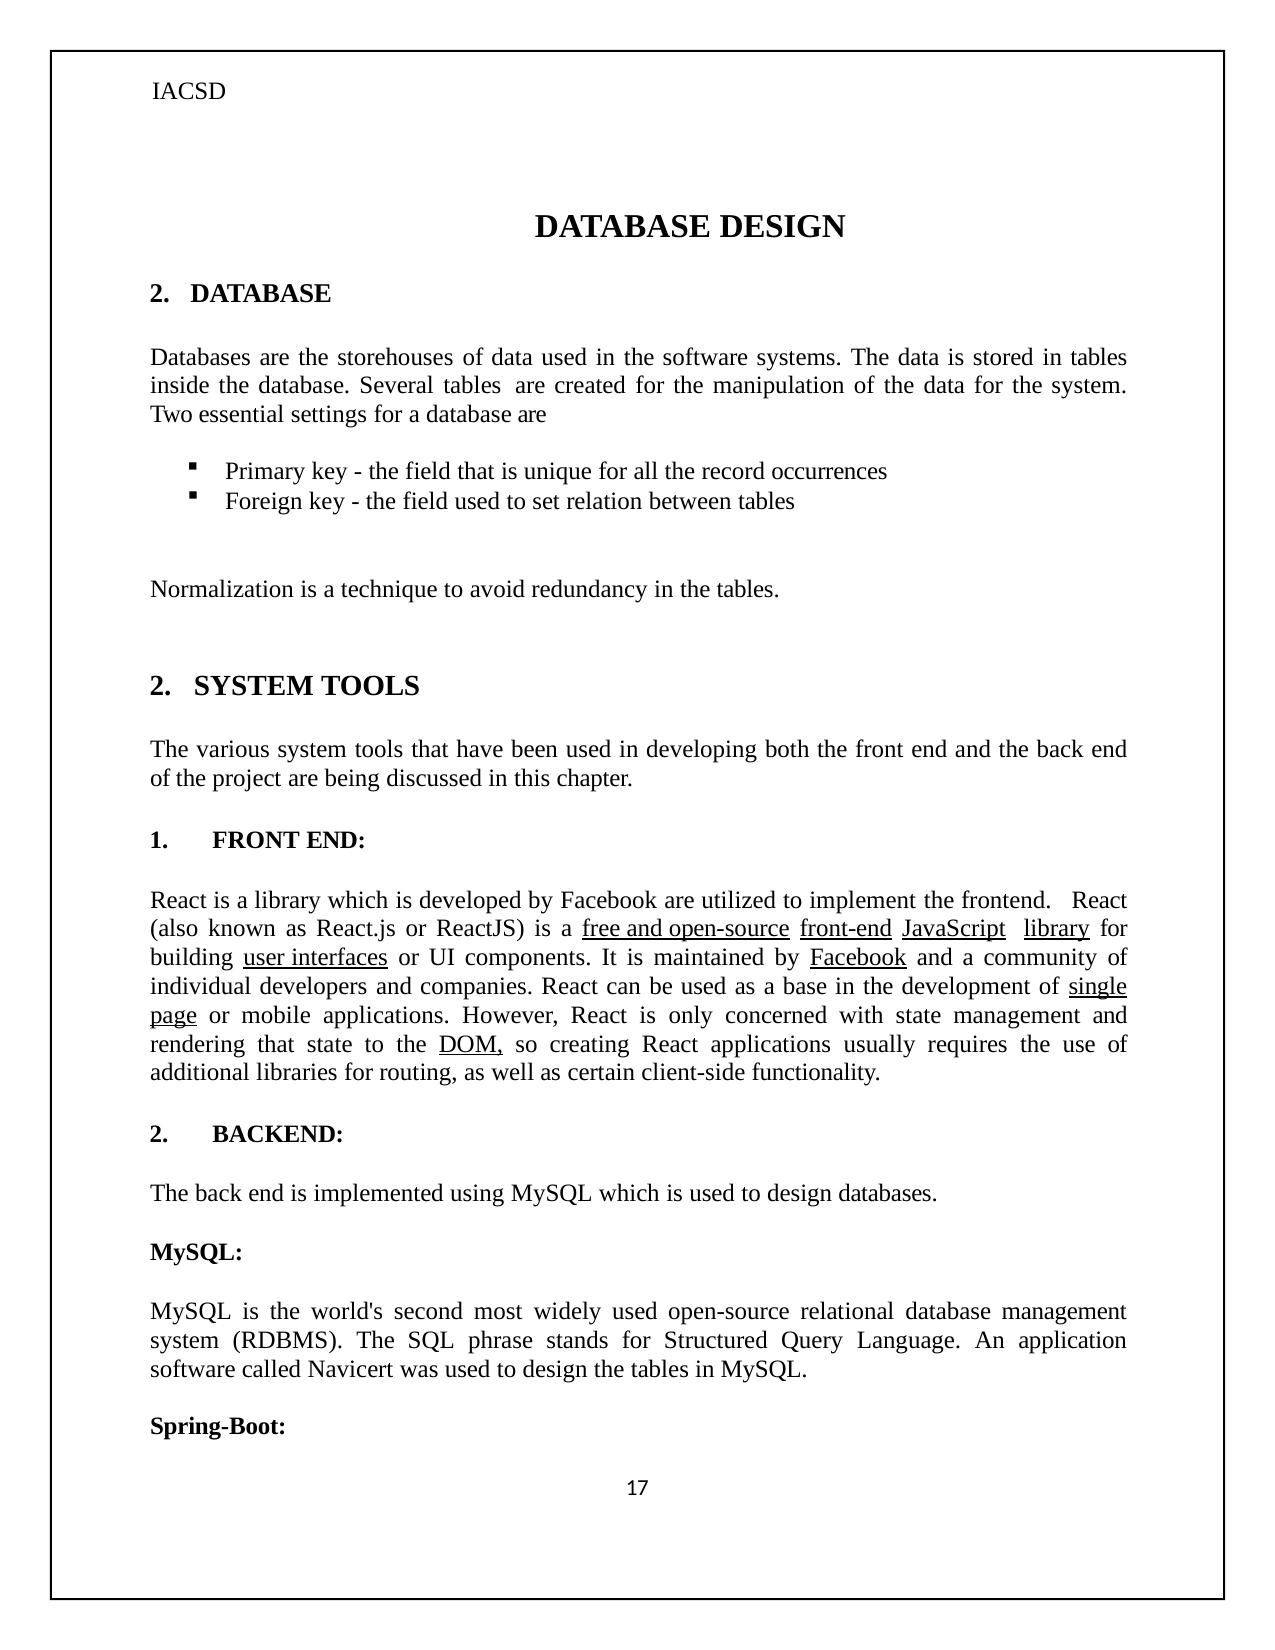

IACSD
DATABASE DESIGN
DATABASE

Databases are the storehouses of data used in the software systems. The data is stored in tables inside the database. Several tables are created for the manipulation of the data for the system. Two essential settings for a database are

Primary key - the field that is unique for all the record occurrences
Foreign key - the field used to set relation between tables

Normalization is a technique to avoid redundancy in the tables.

SYSTEM TOOLS

The various system tools that have been used in developing both the front end and the back end of the project are being discussed in this chapter.

FRONT END:

React is a library which is developed by Facebook are utilized to implement the frontend.  React (also known as React.js or ReactJS) is a free and open-source front-end JavaScript library for building user interfaces or UI components. It is maintained by Facebook and a community of individual developers and companies. React can be used as a base in the development of single page or mobile applications. However, React is only concerned with state management and rendering that state to the DOM, so creating React applications usually requires the use of additional libraries for routing, as well as certain client-side functionality.

BACKEND:

The back end is implemented using MySQL which is used to design databases.

MySQL:

MySQL is the world's second most widely used open-source relational database management system (RDBMS). The SQL phrase stands for Structured Query Language. An application software called Navicert was used to design the tables in MySQL.

Spring-Boot:
17